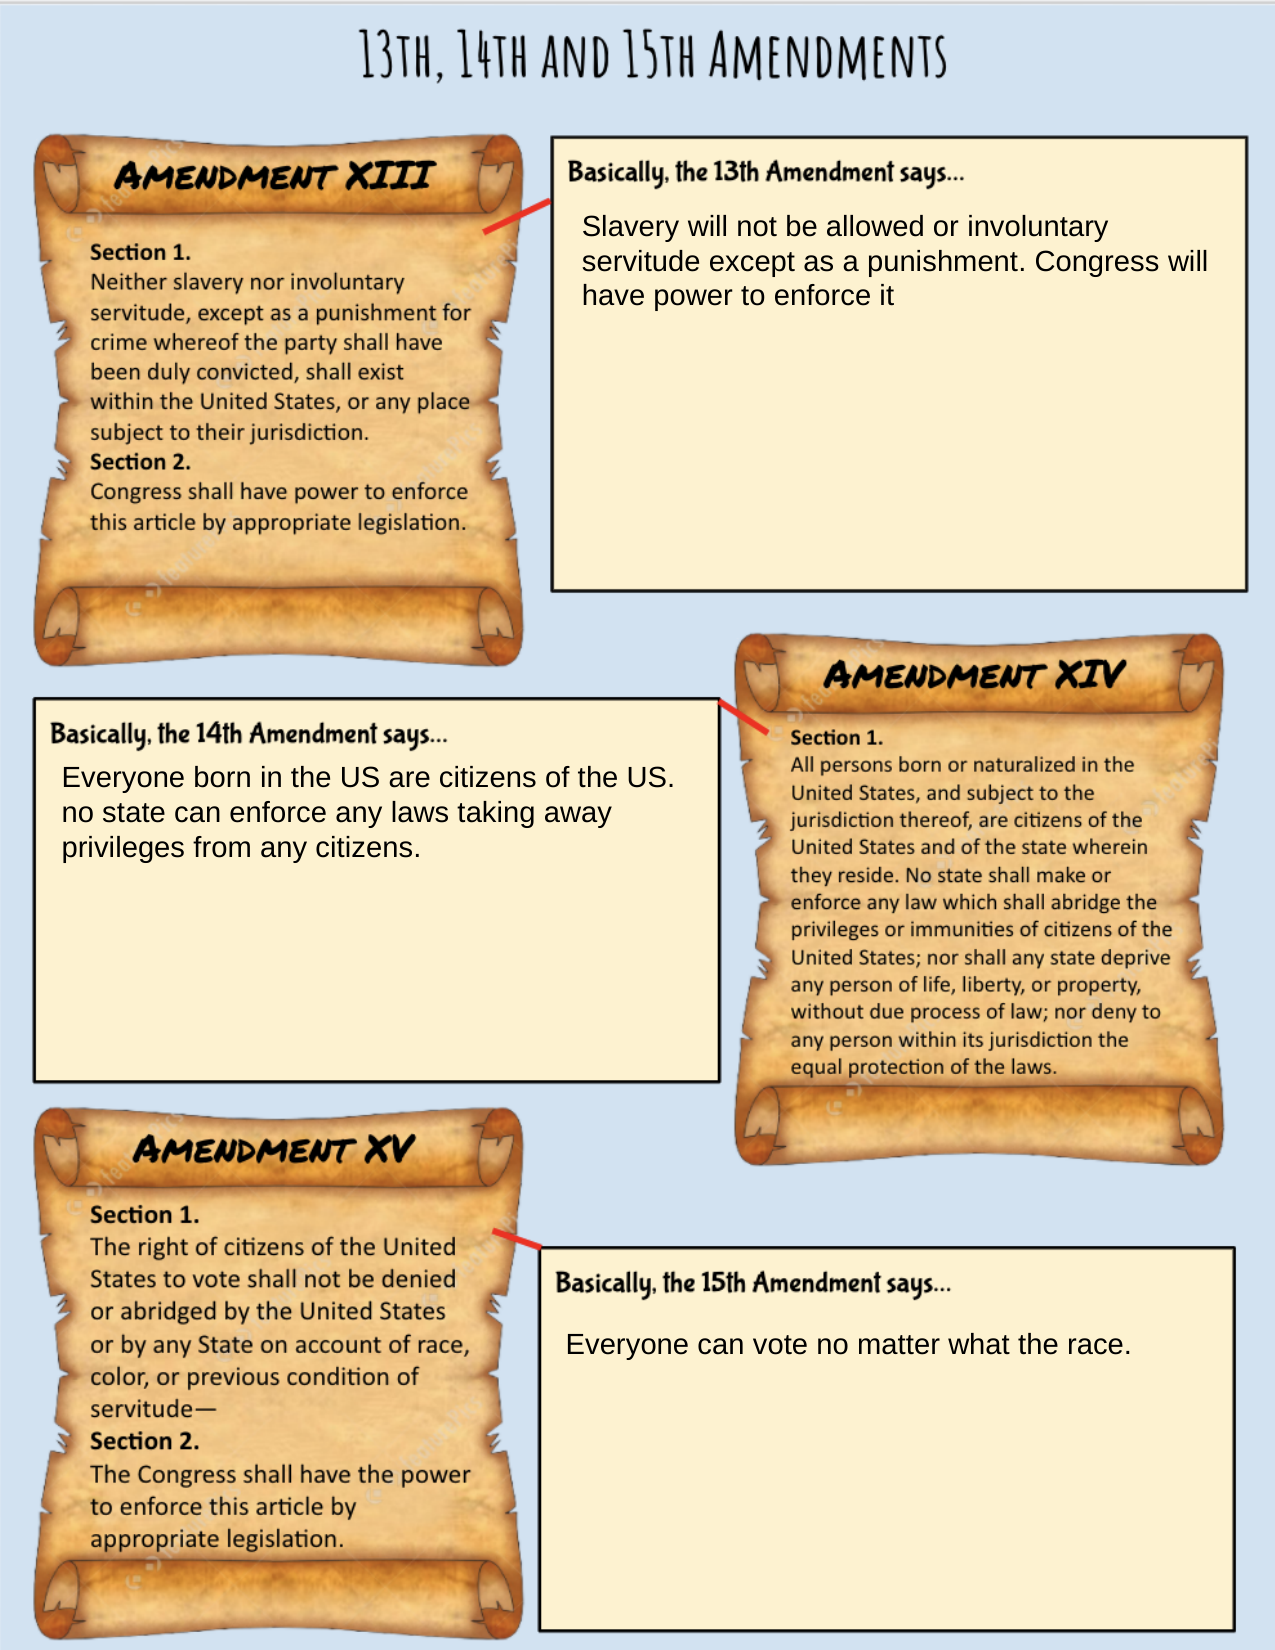

Slavery will not be allowed or involuntary servitude except as a punishment. Congress will have power to enforce it
Everyone born in the US are citizens of the US. no state can enforce any laws taking away privileges from any citizens.
Everyone can vote no matter what the race.